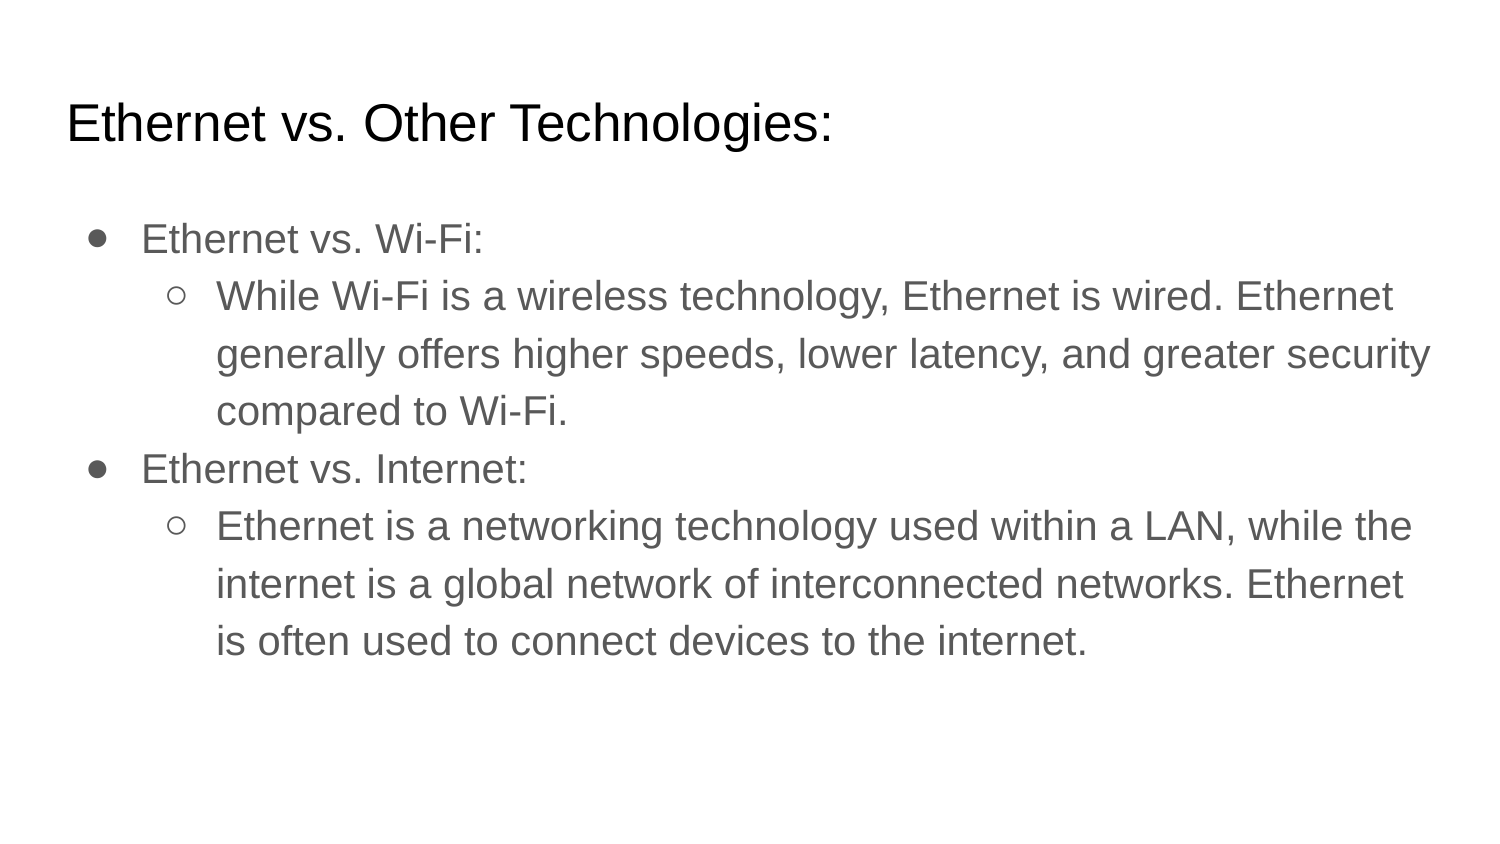

# Ethernet vs. Other Technologies:
Ethernet vs. Wi-Fi:
While Wi-Fi is a wireless technology, Ethernet is wired. Ethernet generally offers higher speeds, lower latency, and greater security compared to Wi-Fi.
Ethernet vs. Internet:
Ethernet is a networking technology used within a LAN, while the internet is a global network of interconnected networks. Ethernet is often used to connect devices to the internet.